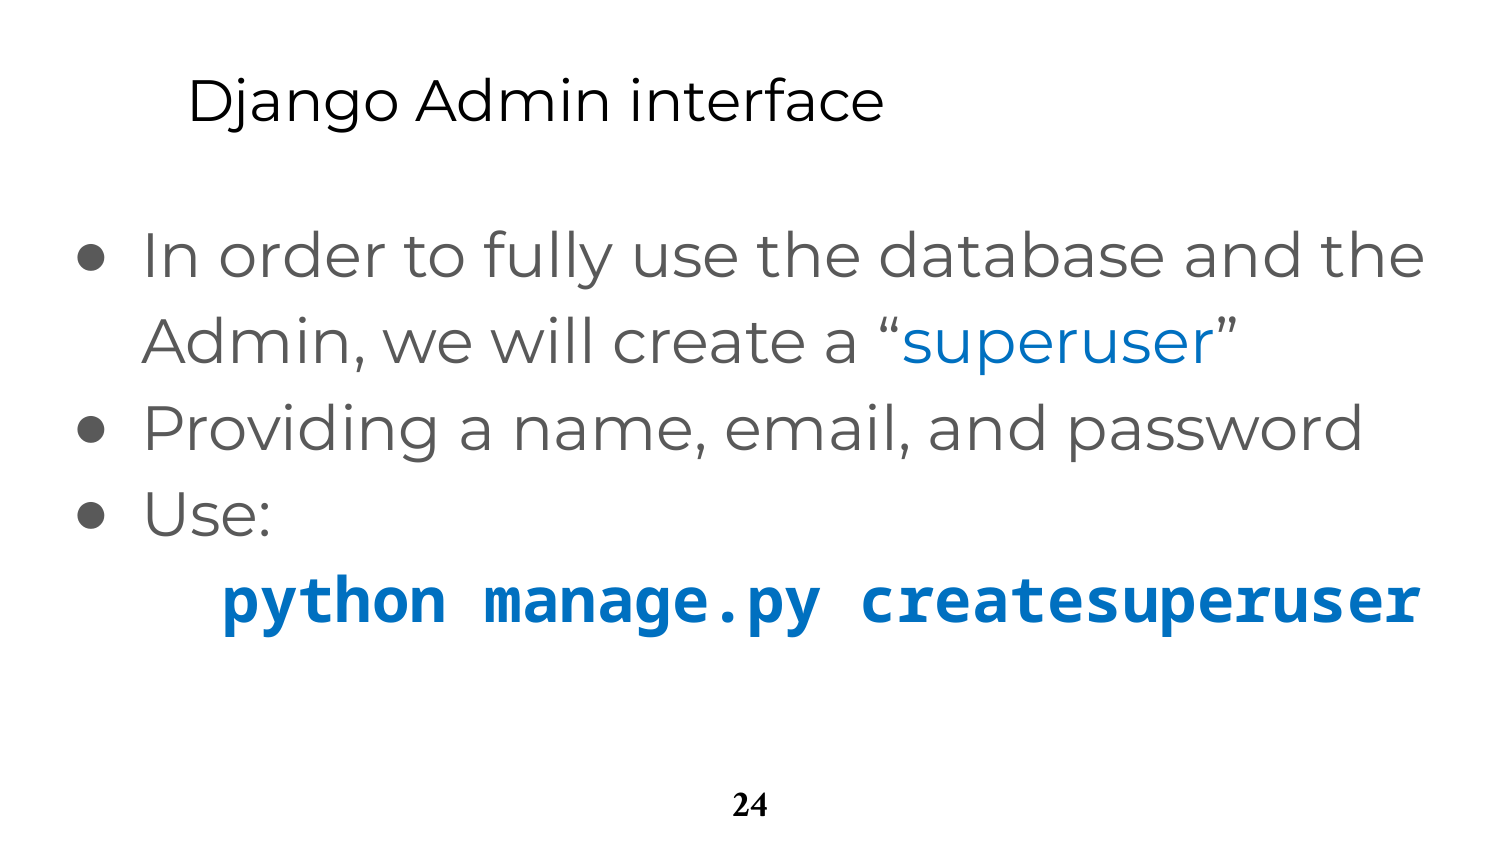

# Django Admin interface
In order to fully use the database and the Admin, we will create a “superuser”
Providing a name, email, and password
Use:
python manage.py createsuperuser

24